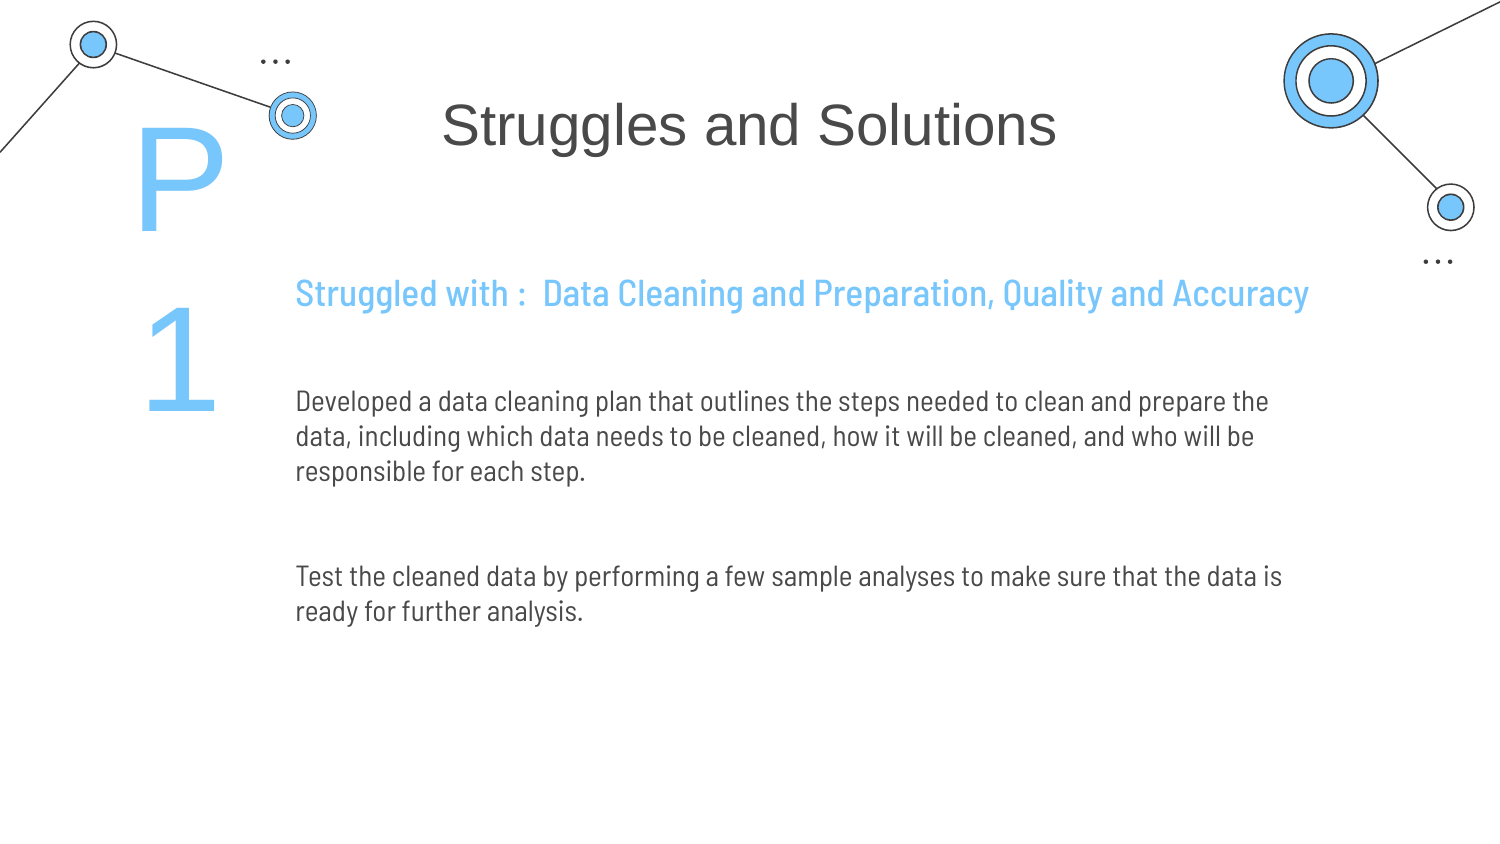

# Struggles and Solutions
Struggled with :  Data Cleaning and Preparation, Quality and Accuracy
P1
Developed a data cleaning plan that outlines the steps needed to clean and prepare the data, including which data needs to be cleaned, how it will be cleaned, and who will be responsible for each step.

Test the cleaned data by performing a few sample analyses to make sure that the data is ready for further analysis.